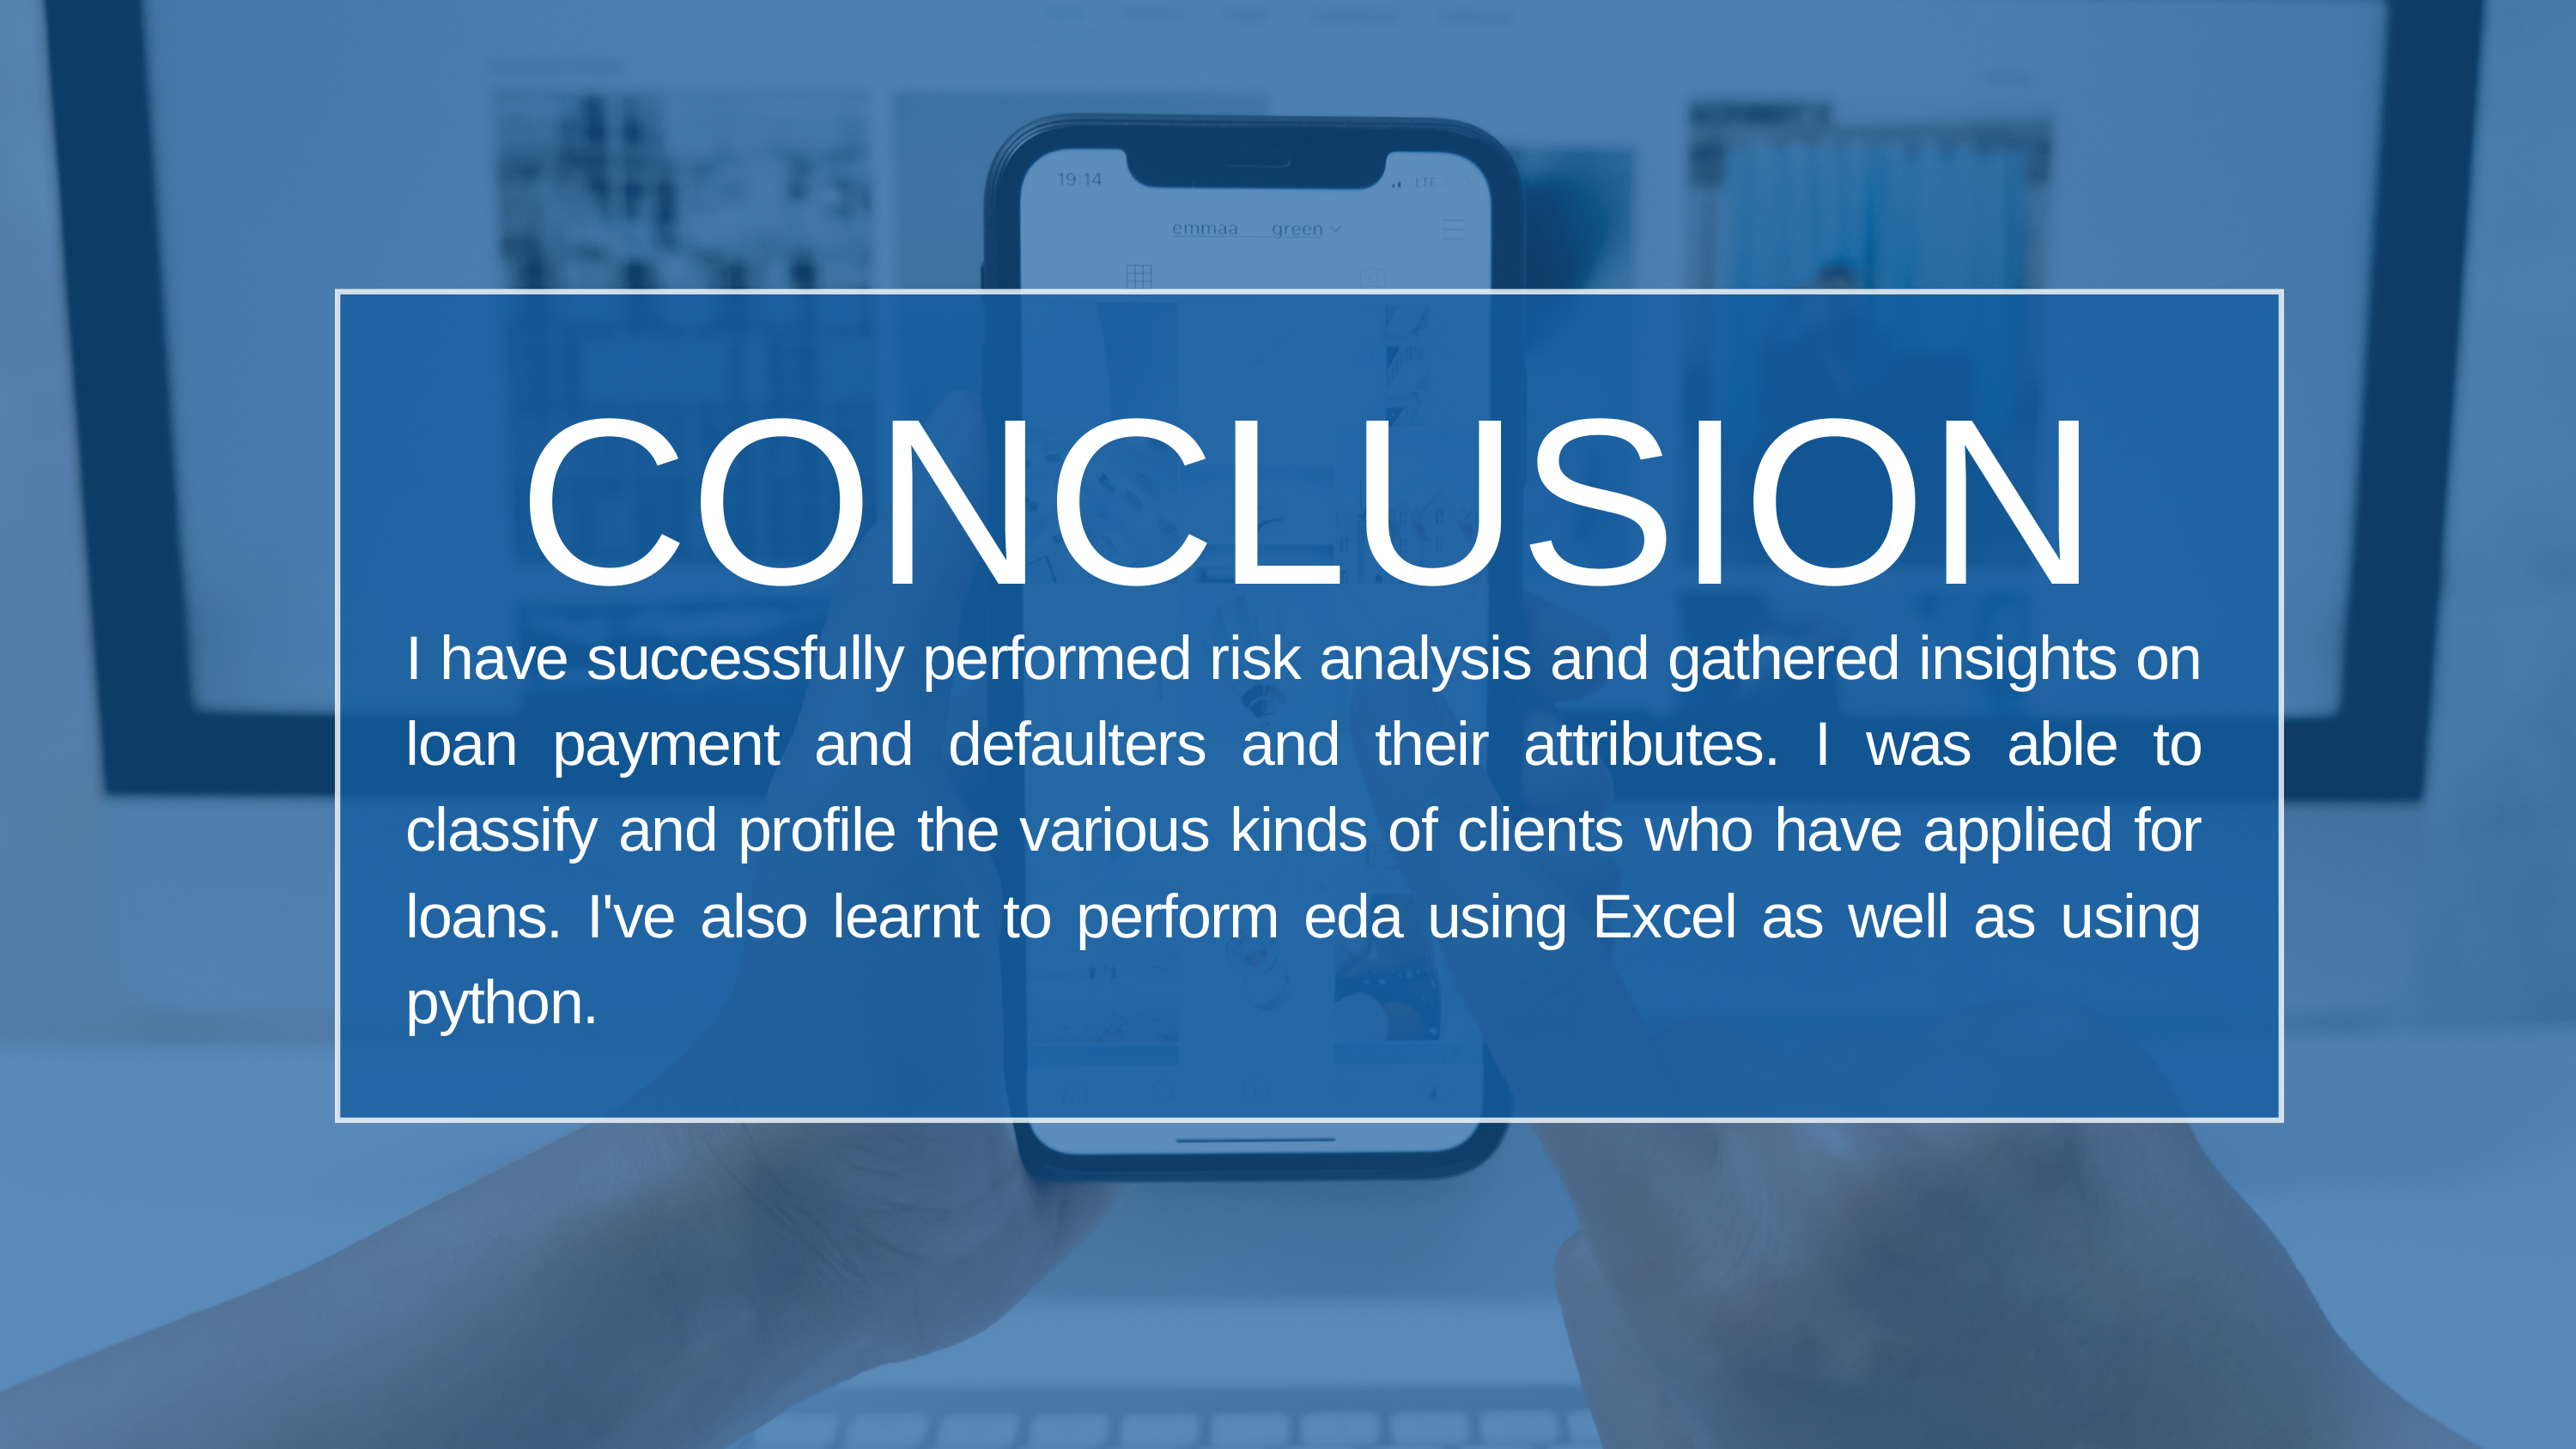

CONCLUSION
I have successfully performed risk analysis and gathered insights on loan payment and defaulters and their attributes. I was able to classify and profile the various kinds of clients who have applied for loans. I've also learnt to perform eda using Excel as well as using python.